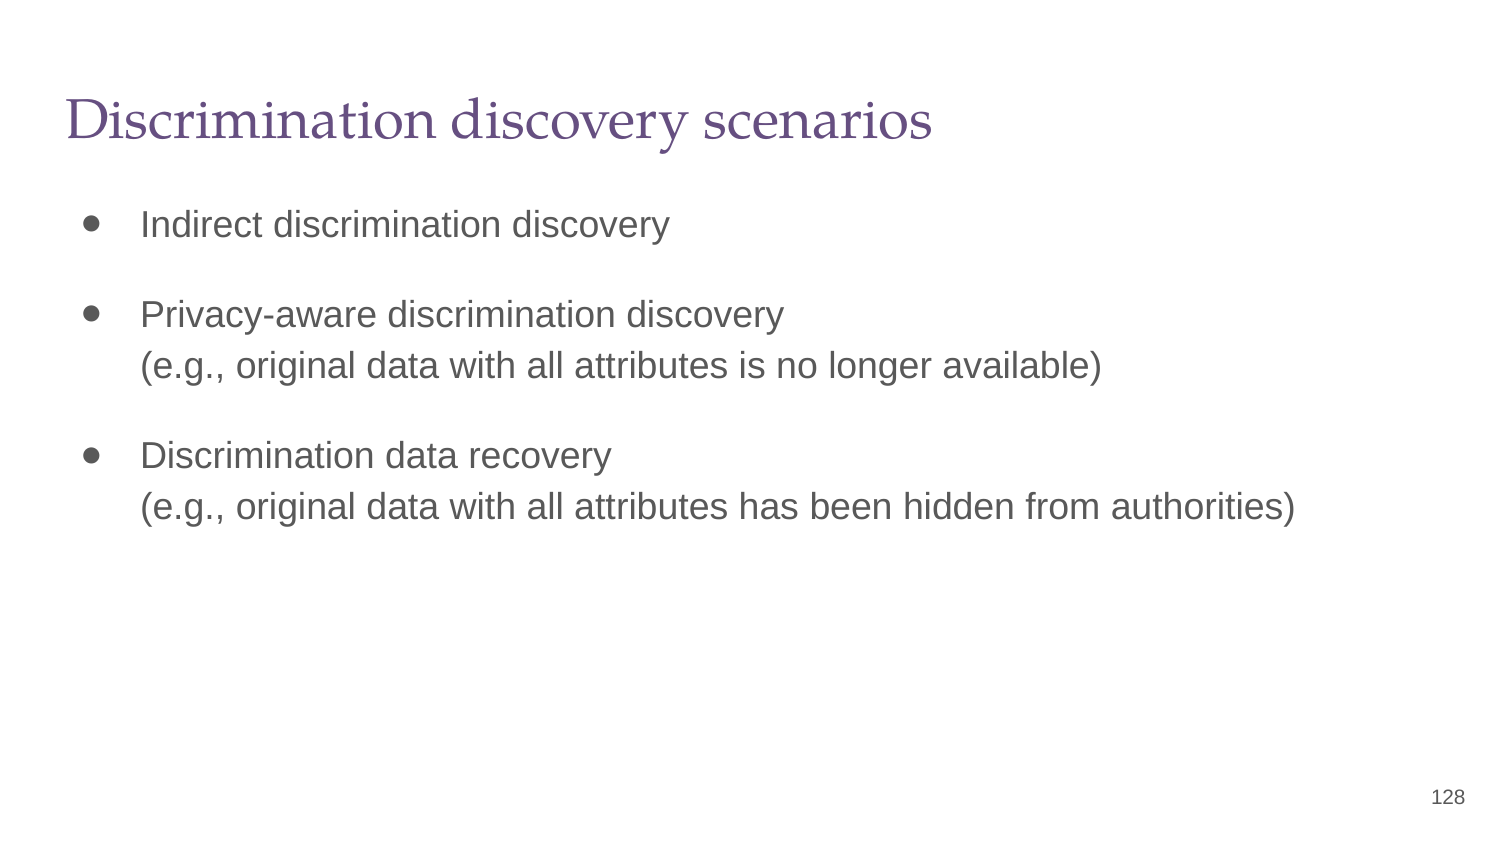

# Discrimination discovery scenarios
Indirect discrimination discovery

Privacy-aware discrimination discovery
(e.g., original data with all attributes is no longer available)

Discrimination data recovery
(e.g., original data with all attributes has been hidden from authorities)
128